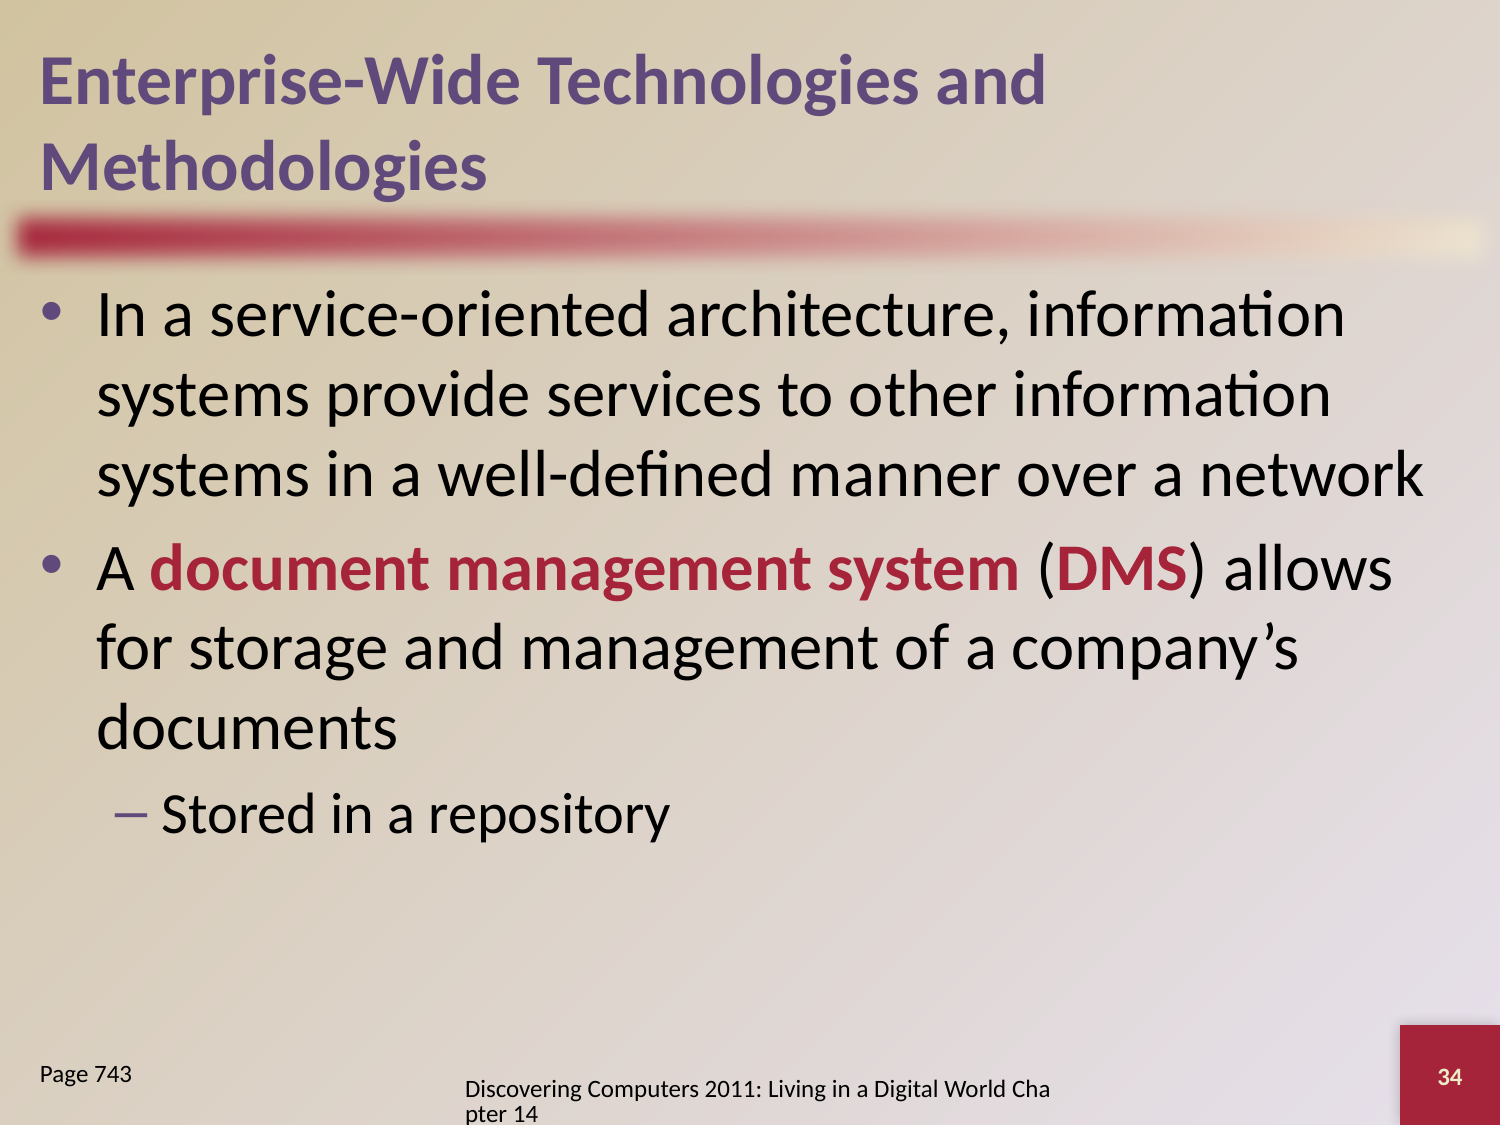

# Enterprise-Wide Technologies and Methodologies
In a service-oriented architecture, information systems provide services to other information systems in a well-defined manner over a network
A document management system (DMS) allows for storage and management of a company’s documents
Stored in a repository
34
Page 743
Discovering Computers 2011: Living in a Digital World Chapter 14